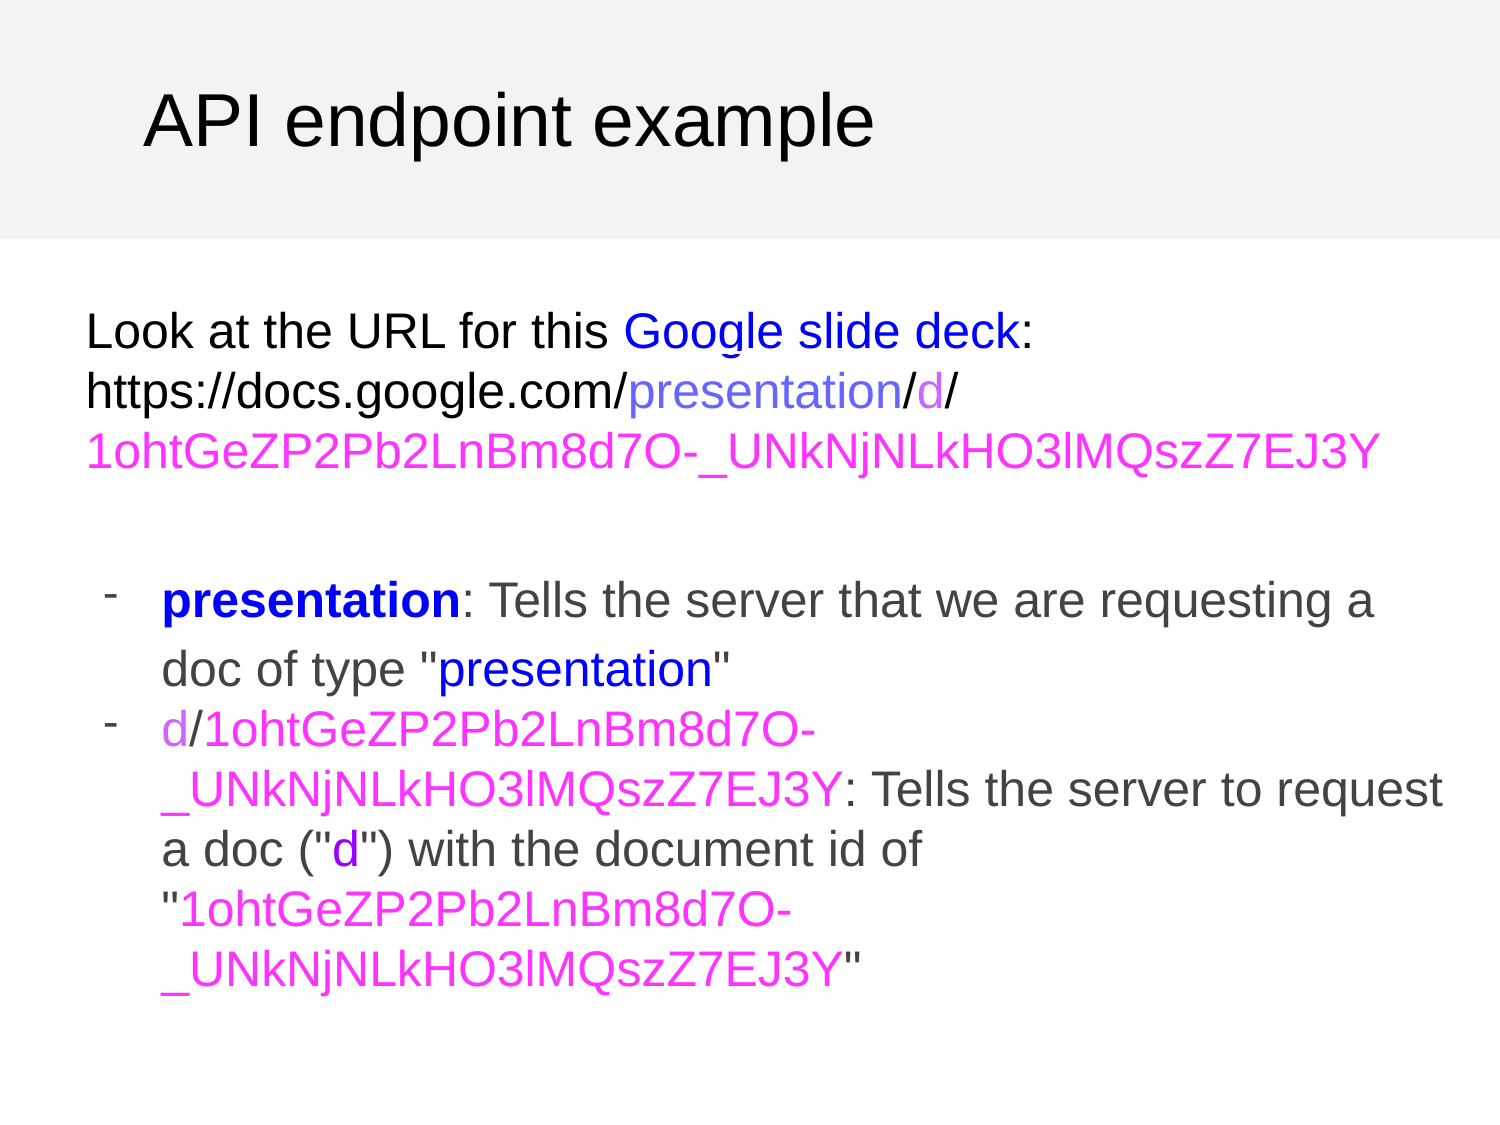

API endpoint example
Look at the URL for this Google slide deck:
https://docs.google.com/presentation/d/1ohtGeZP2Pb2LnBm8d7O-_UNkNjNLkHO3lMQszZ7EJ3Y
presentation: Tells the server that we are requesting a doc of type "presentation"
d/1ohtGeZP2Pb2LnBm8d7O-_UNkNjNLkHO3lMQszZ7EJ3Y: Tells the server to request a doc ("d") with the document id of "1ohtGeZP2Pb2LnBm8d7O-_UNkNjNLkHO3lMQszZ7EJ3Y"